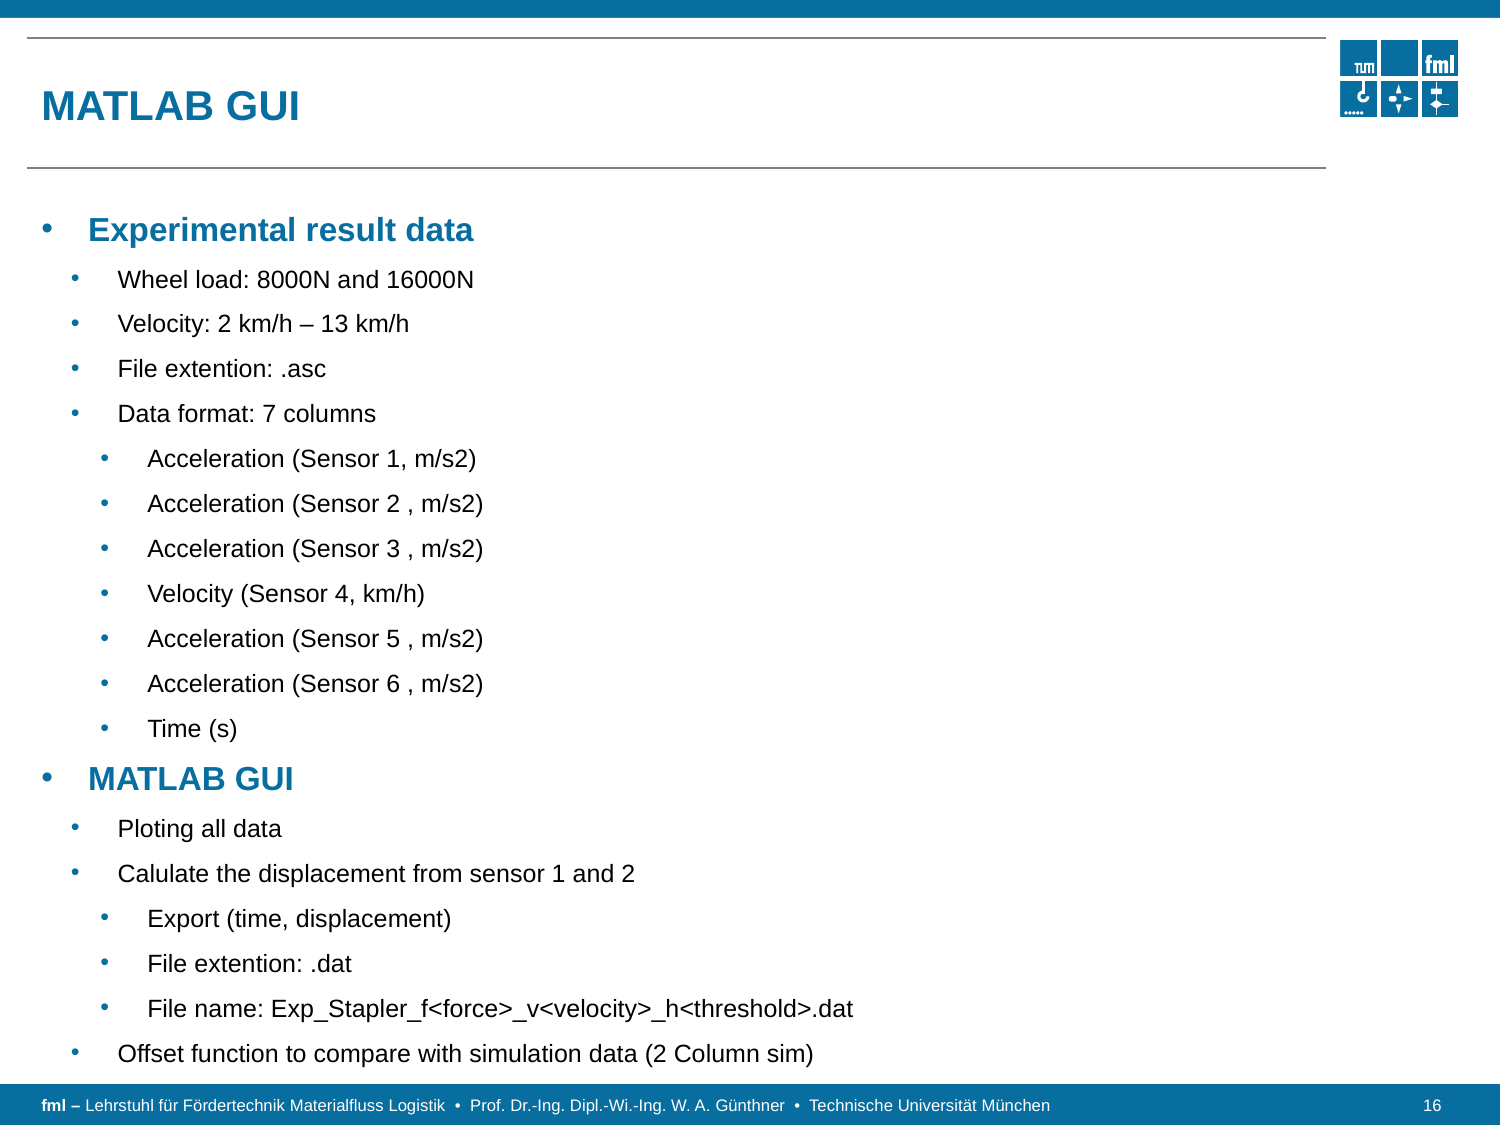

# MATLAB GUI
Experimental result data
Wheel load: 8000N and 16000N
Velocity: 2 km/h – 13 km/h
File extention: .asc
Data format: 7 columns
Acceleration (Sensor 1, m/s2)
Acceleration (Sensor 2 , m/s2)
Acceleration (Sensor 3 , m/s2)
Velocity (Sensor 4, km/h)
Acceleration (Sensor 5 , m/s2)
Acceleration (Sensor 6 , m/s2)
Time (s)
MATLAB GUI
Ploting all data
Calulate the displacement from sensor 1 and 2
Export (time, displacement)
File extention: .dat
File name: Exp_Stapler_f<force>_v<velocity>_h<threshold>.dat
Offset function to compare with simulation data (2 Column sim)